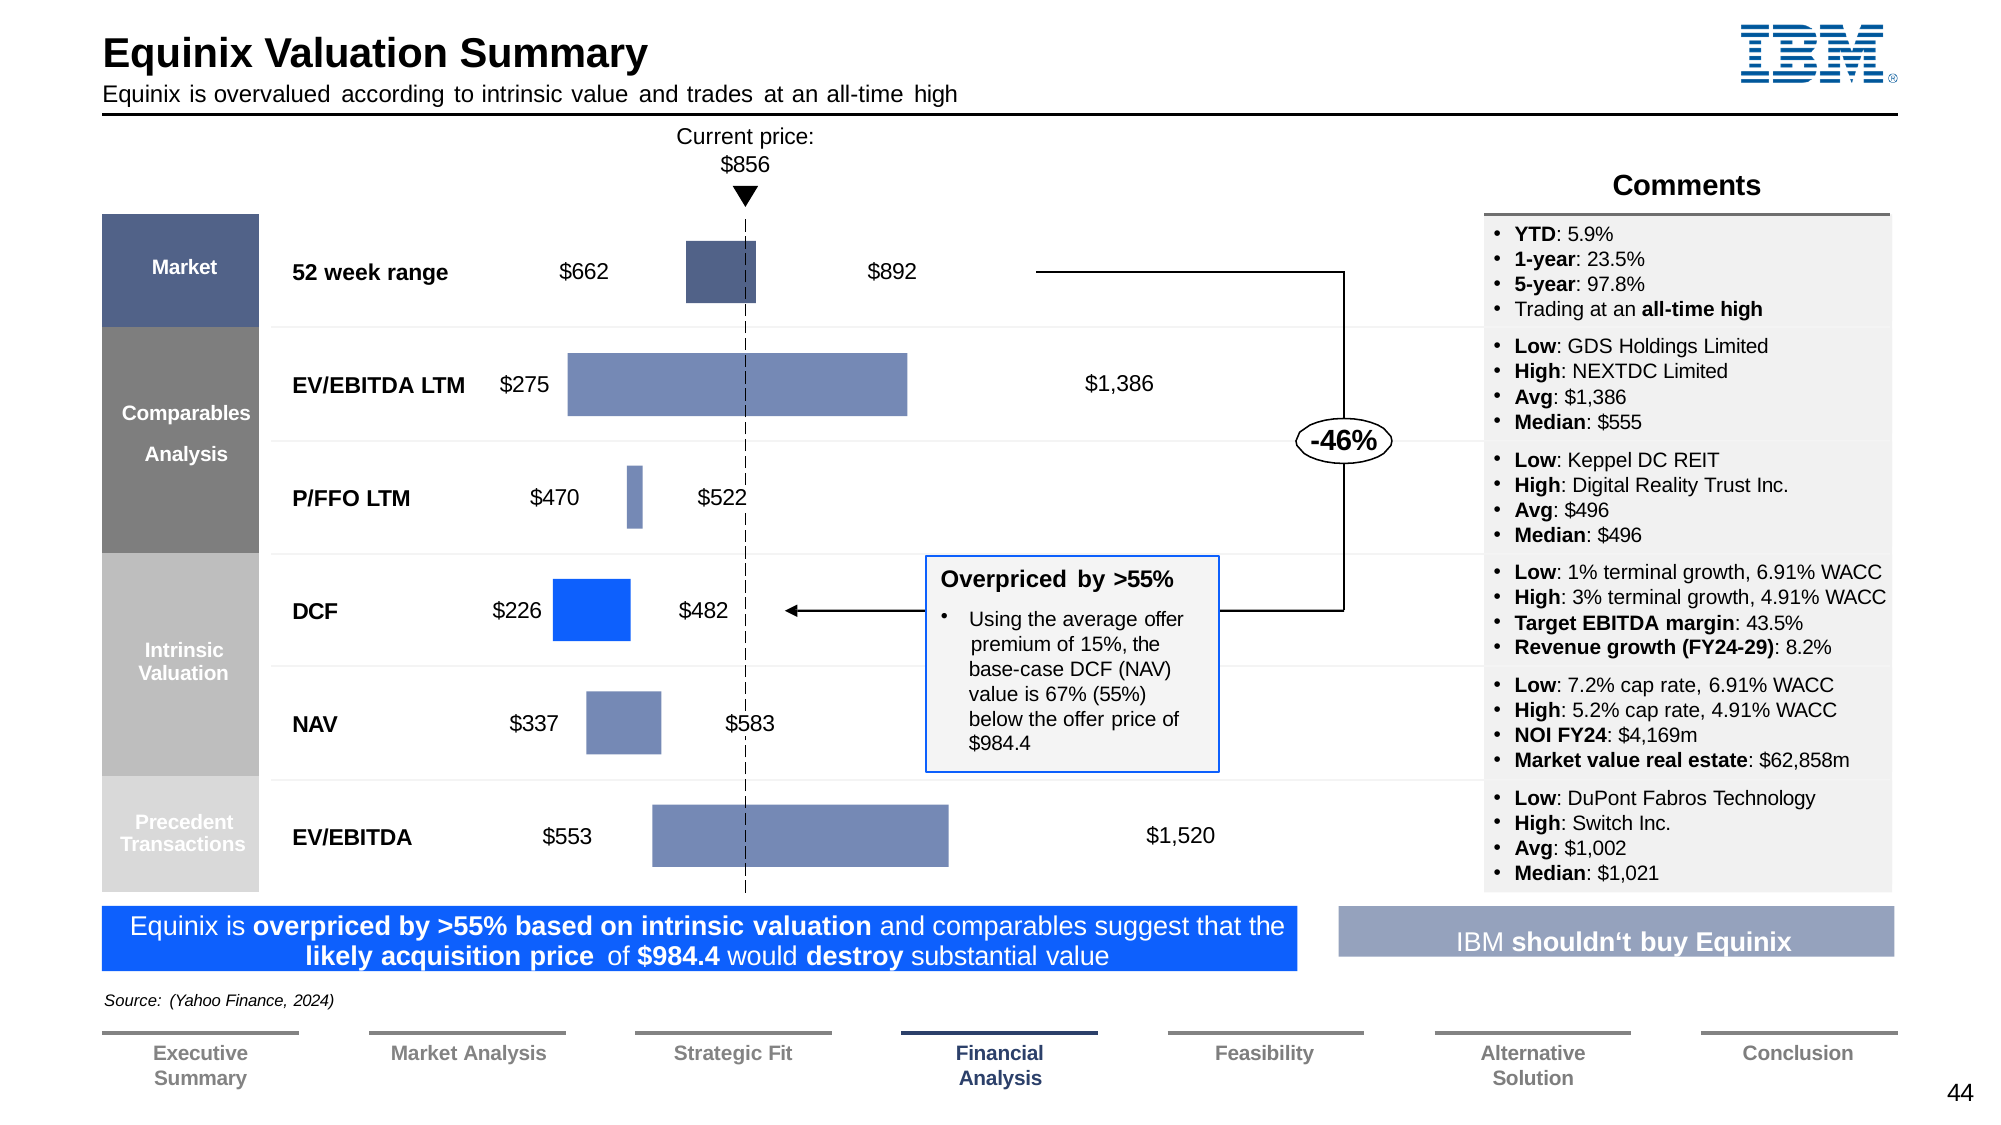

# Equinix Valuation Summary
Equinix is overvalued according to intrinsic value and trades at an all-time high
Current price:
$856
Comments

| Market |
| --- |
| Comparables Analysis |
| Intrinsic Valuation |
| Precedent Transactions |

YTD: 5.9%
1-year: 23.5%
5-year: 97.8%
Trading at an all-time high
$662
$892
52 week range
Low: GDS Holdings Limited
High: NEXTDC Limited
Avg: $1,386
Median: $555
$1,386
$275
EV/EBITDA LTM
-46%
Low: Keppel DC REIT
High: Digital Reality Trust Inc.
Avg: $496
Median: $496
$470
$522
P/FFO LTM
Low: 1% terminal growth, 6.91% WACC
High: 3% terminal growth, 4.91% WACC
Target EBITDA margin: 43.5%
Revenue growth (FY24-29): 8.2%

Overpriced by >55%
$226
$482
DCF
Using the average offer
premium of 15%, the
base-case DCF (NAV) value is 67% (55%) below the offer price of
$984.4
Low: 7.2% cap rate, 6.91% WACC
High: 5.2% cap rate, 4.91% WACC
NOI FY24: $4,169m
Market value real estate: $62,858m
$337
$583
NAV
Low: DuPont Fabros Technology
High: Switch Inc.
Avg: $1,002
Median: $1,021
$1,520
$553
EV/EBITDA
Equinix is overpriced by >55% based on intrinsic valuation and comparables suggest that the
likely acquisition price of $984.4 would destroy substantial value
IBM shouldn‘t buy Equinix
Source: (Yahoo Finance, 2024)
| Executive |  | Market Analysis |  | Strategic Fit |  | Financial |  | Feasibility |  | Alternative |  | Conclusion |
| --- | --- | --- | --- | --- | --- | --- | --- | --- | --- | --- | --- | --- |
| Summary |  |  |  |  |  | Analysis |  |  |  | Solution |  |  |
44